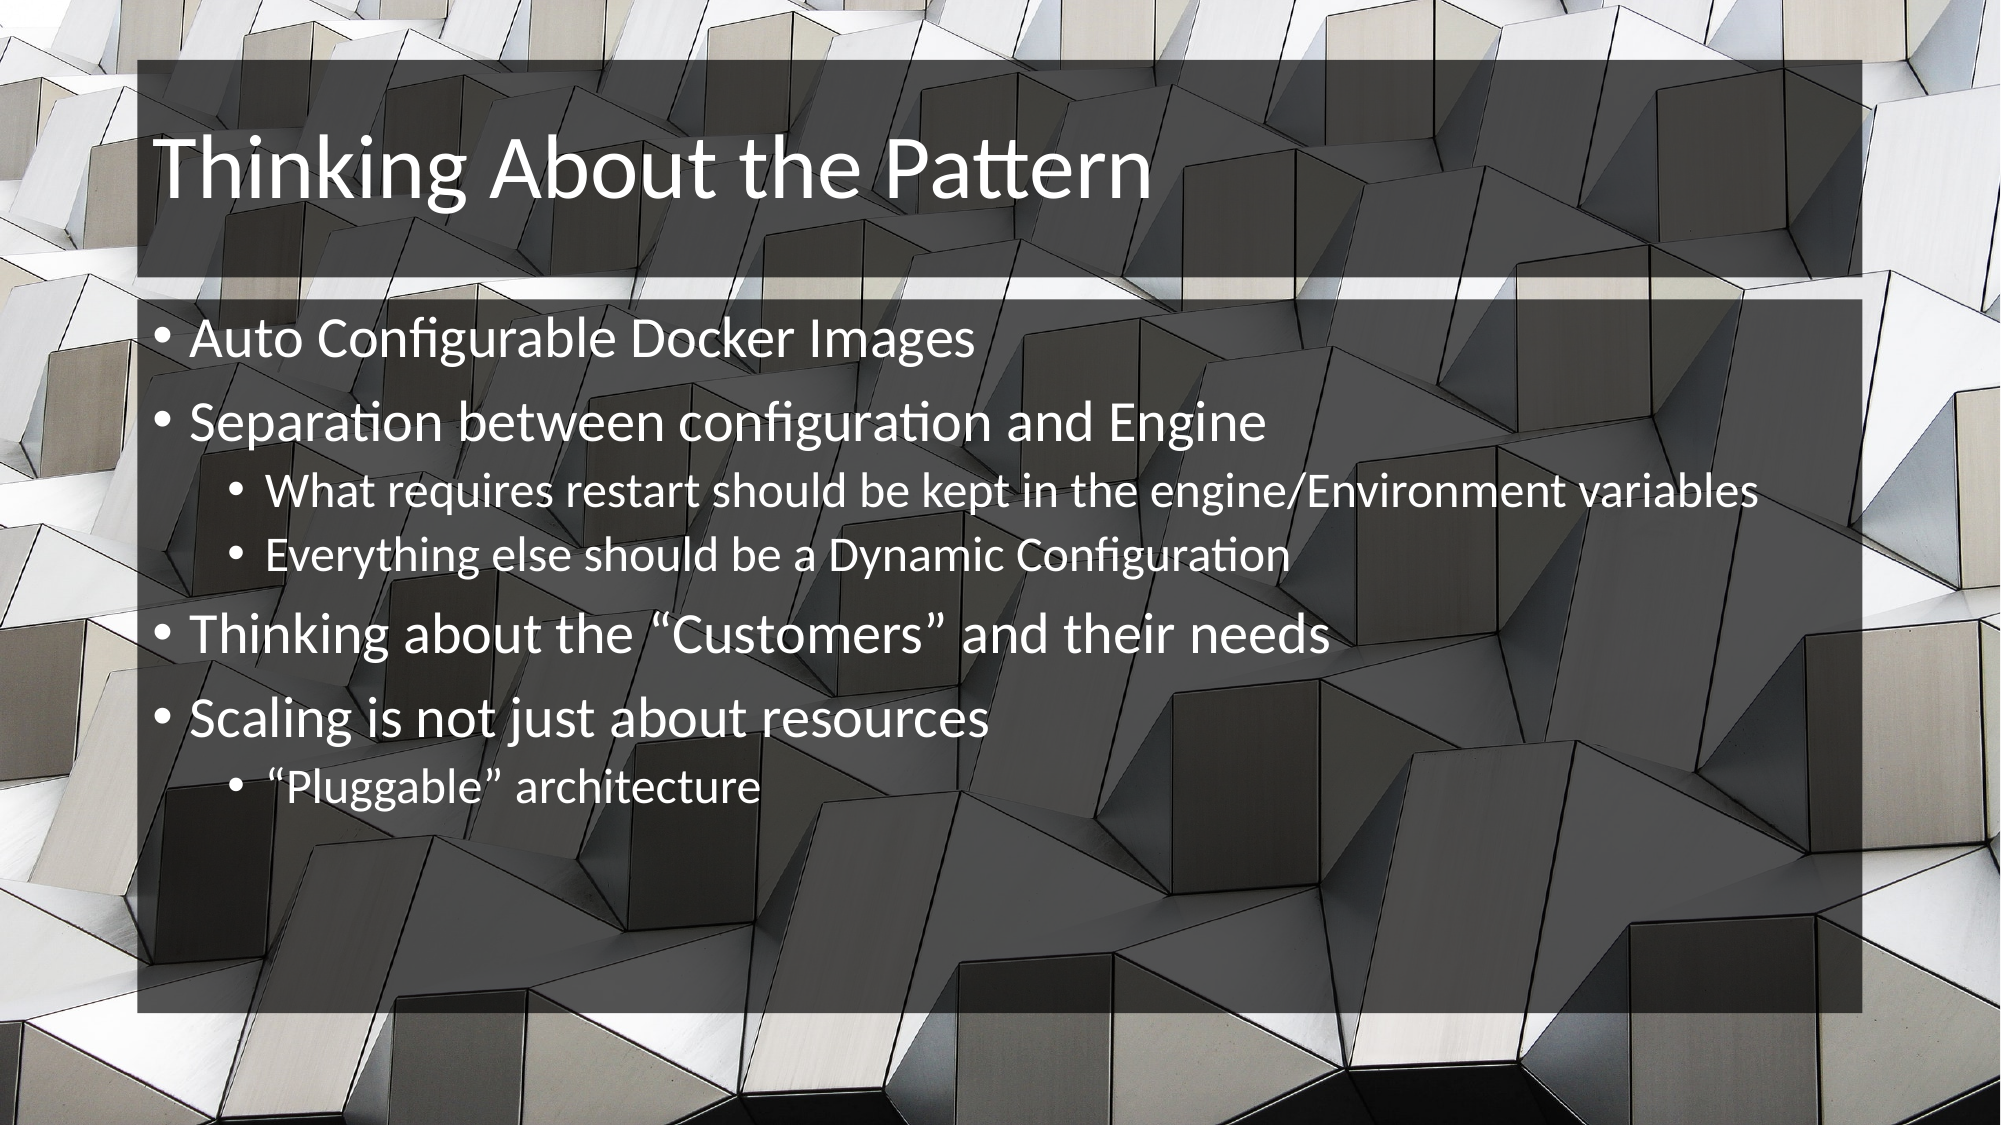

# Thinking About the Pattern
Auto Configurable Docker Images
Separation between configuration and Engine
What requires restart should be kept in the engine/Environment variables
Everything else should be a Dynamic Configuration
Thinking about the “Customers” and their needs
Scaling is not just about resources
“Pluggable” architecture